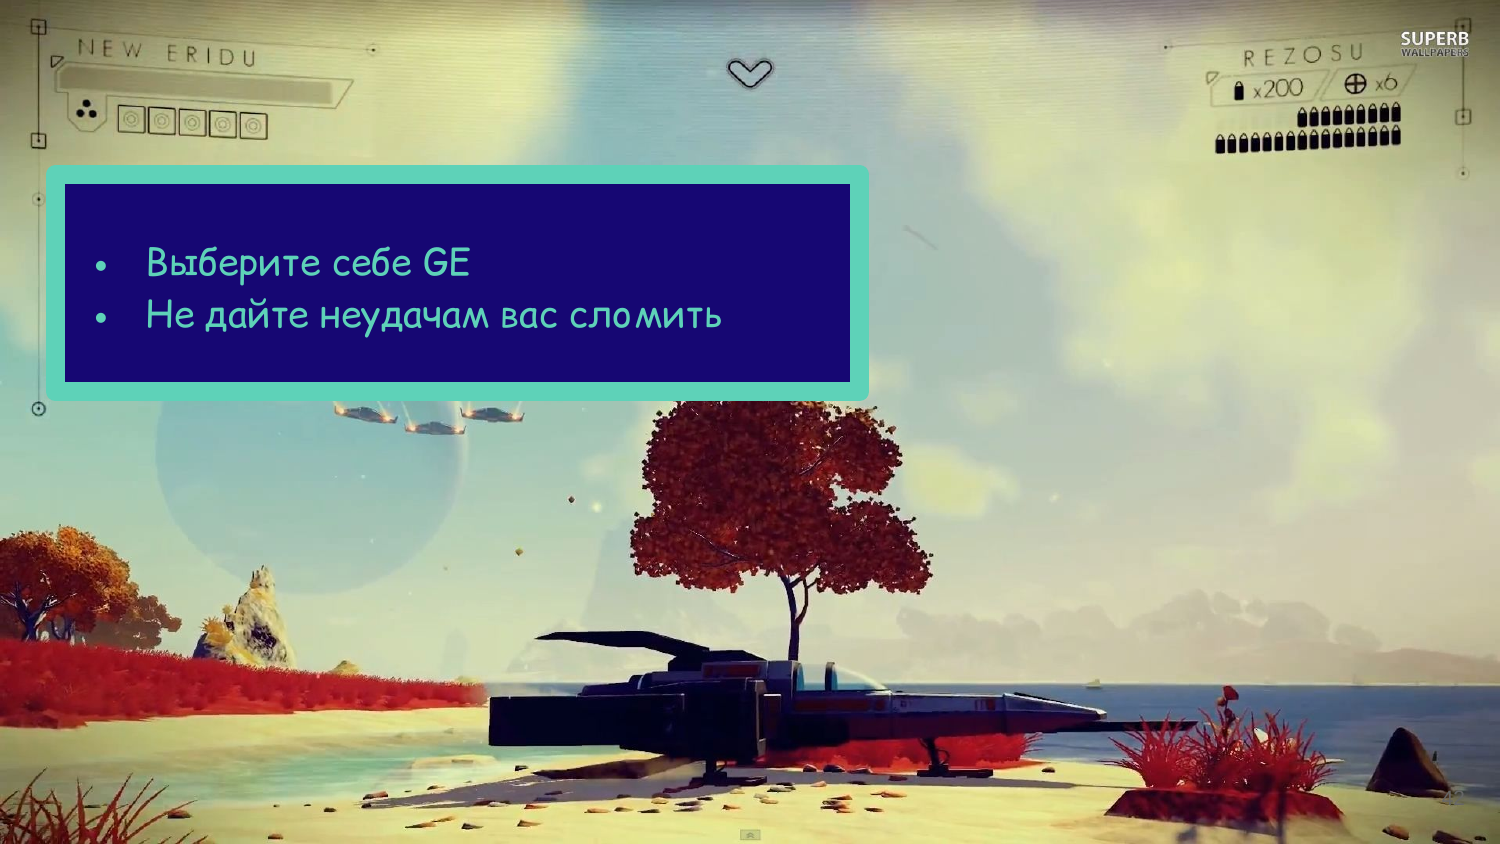

Выберите себе GE
Не дайте неудачам вас сломить
42